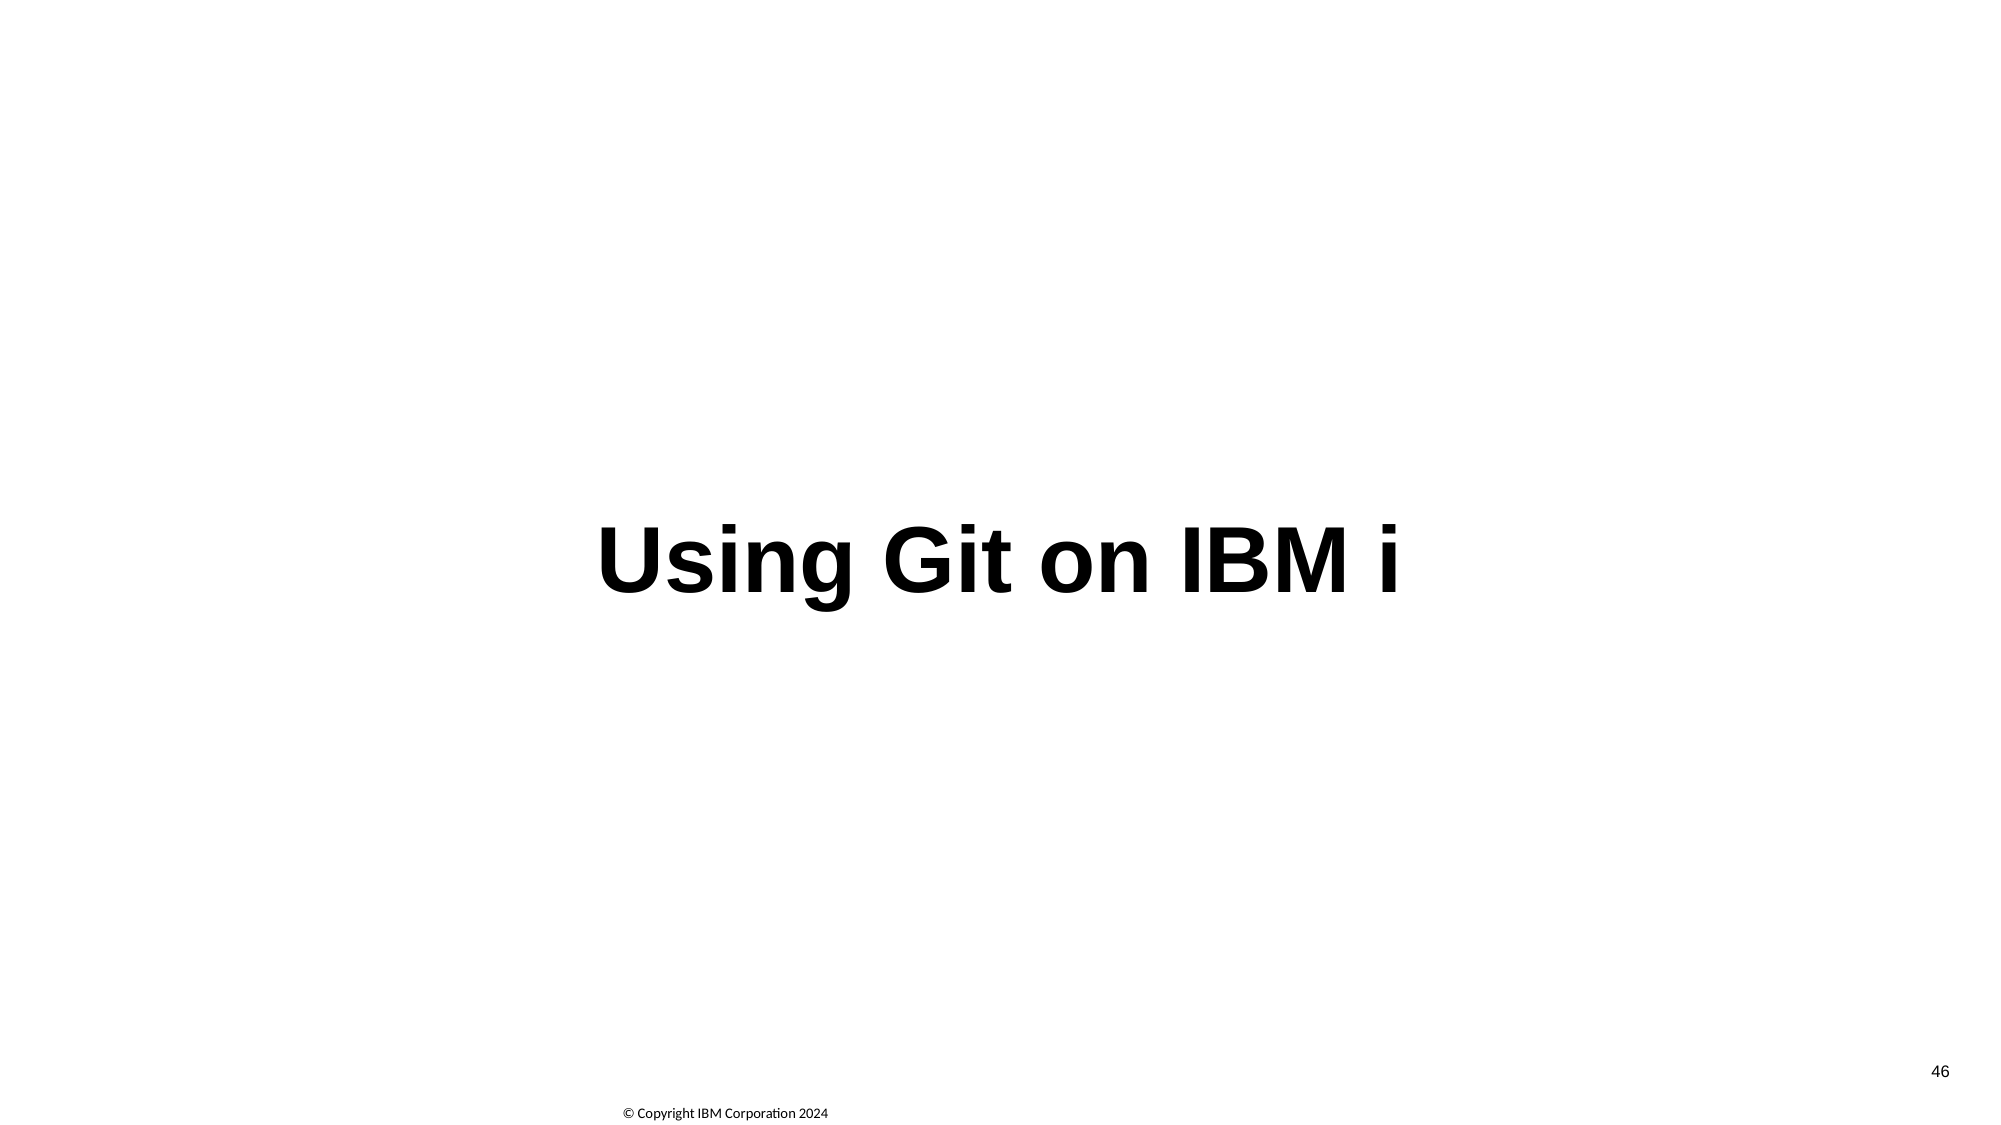

# Using Git on IBM i
46